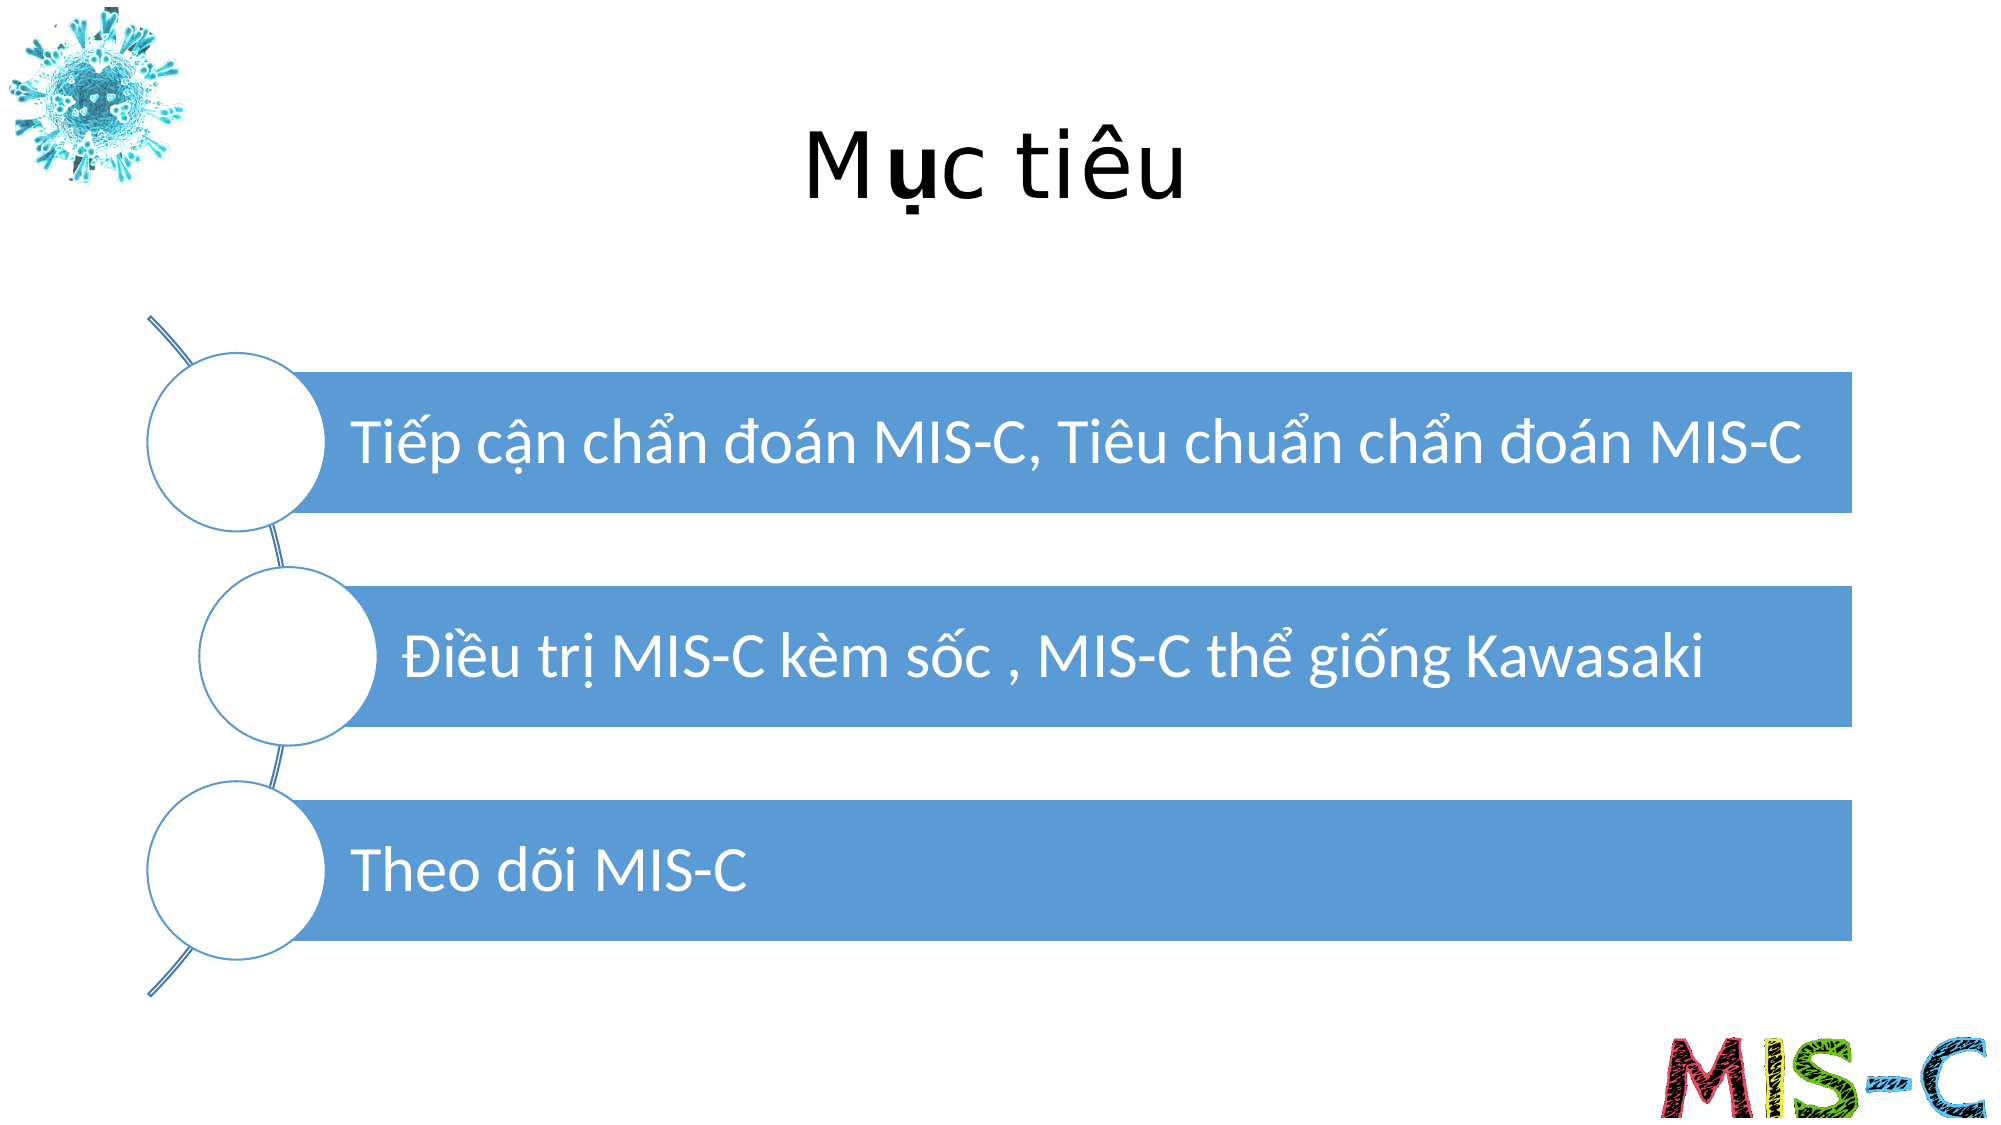

# Mục tiêu
Tiếp cận chẩn đoán MIS-C, Tiêu chuẩn chẩn đoán MIS-C
Điều trị MIS-C kèm sốc , MIS-C thể giống Kawasaki
Theo dõi MIS-C